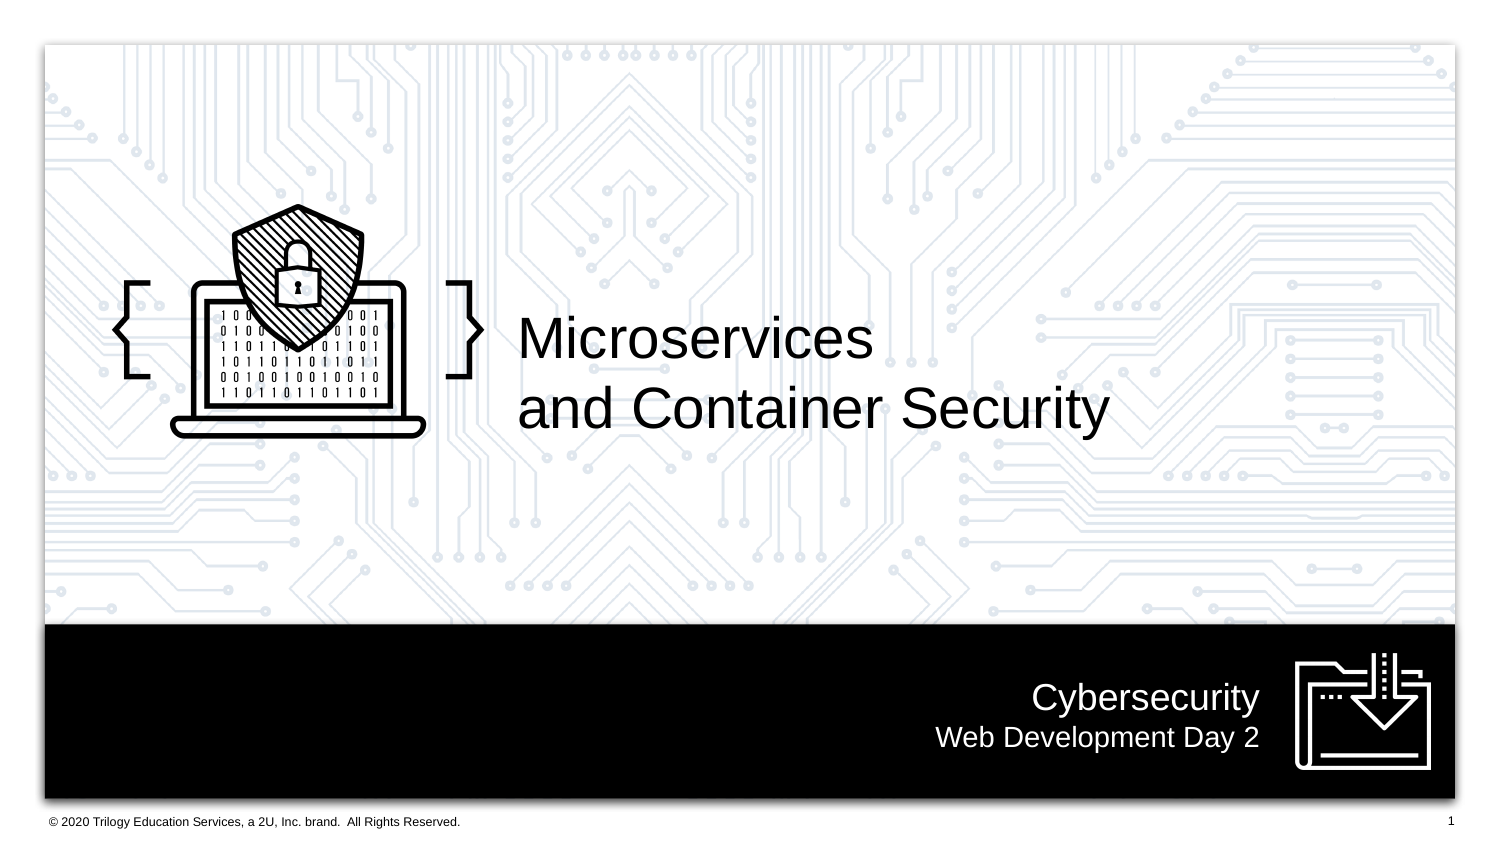

Microservices
and Container Security
# Web Development Day 2
1